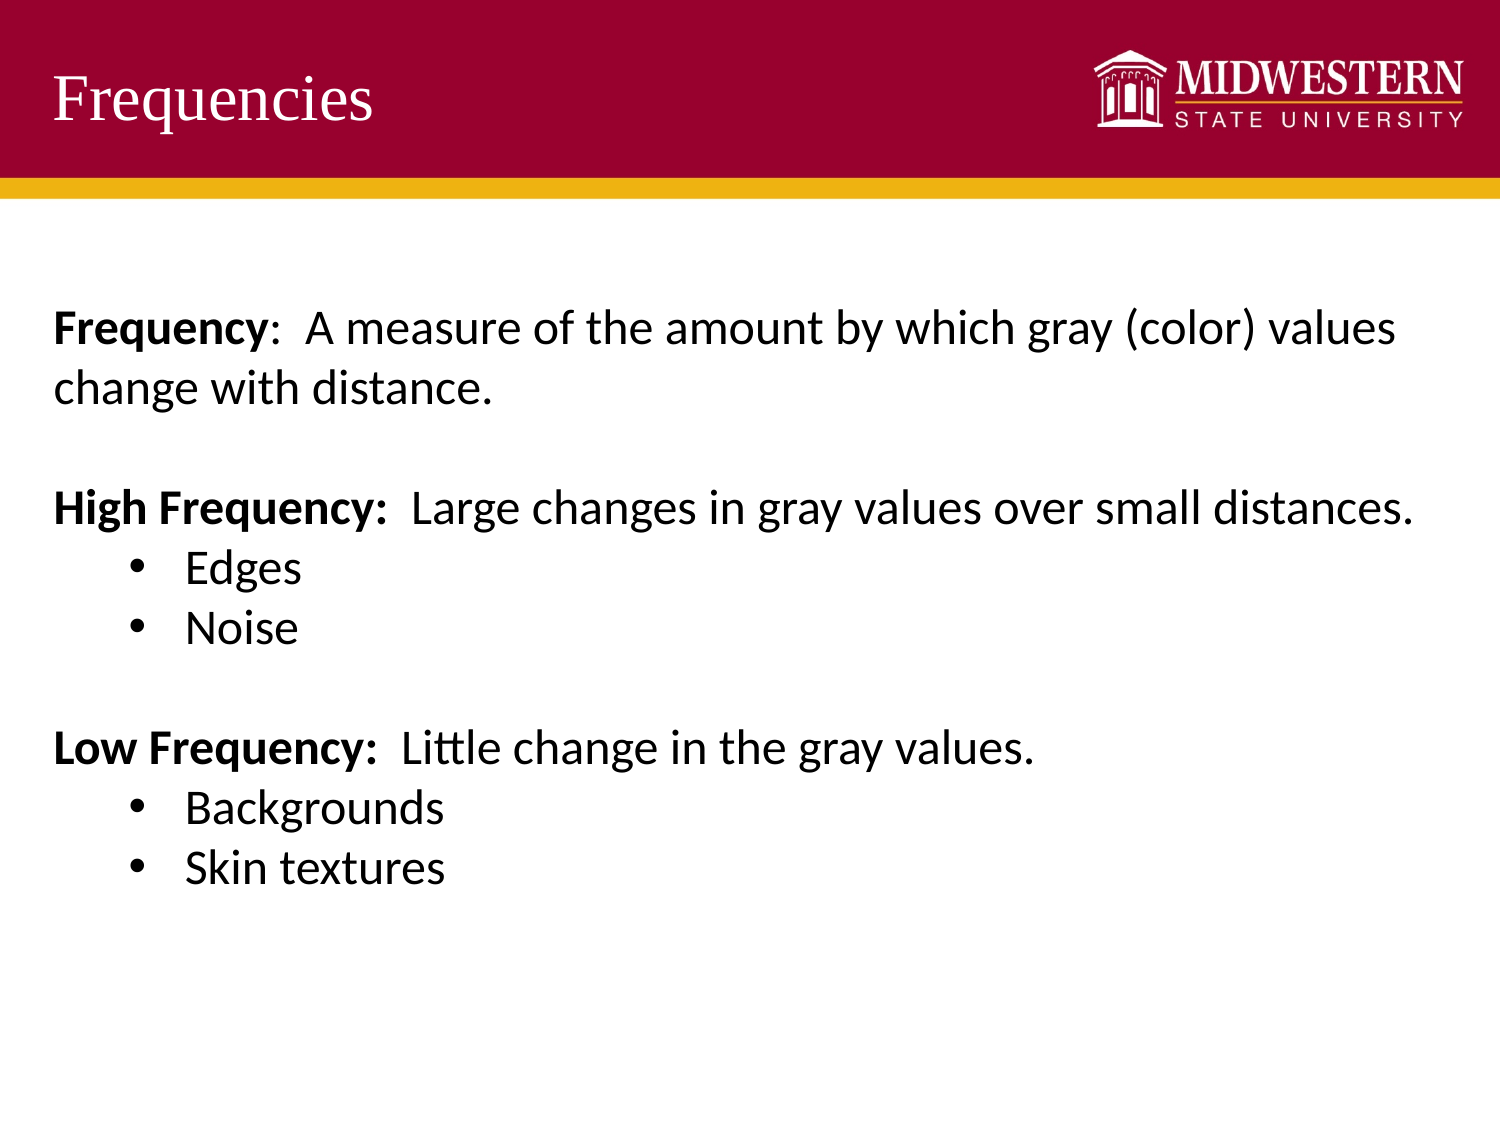

# Frequencies
Frequency:  A measure of the amount by which gray (color) values change with distance.

High Frequency:  Large changes in gray values over small distances.
Edges
Noise

Low Frequency:  Little change in the gray values.
Backgrounds
Skin textures